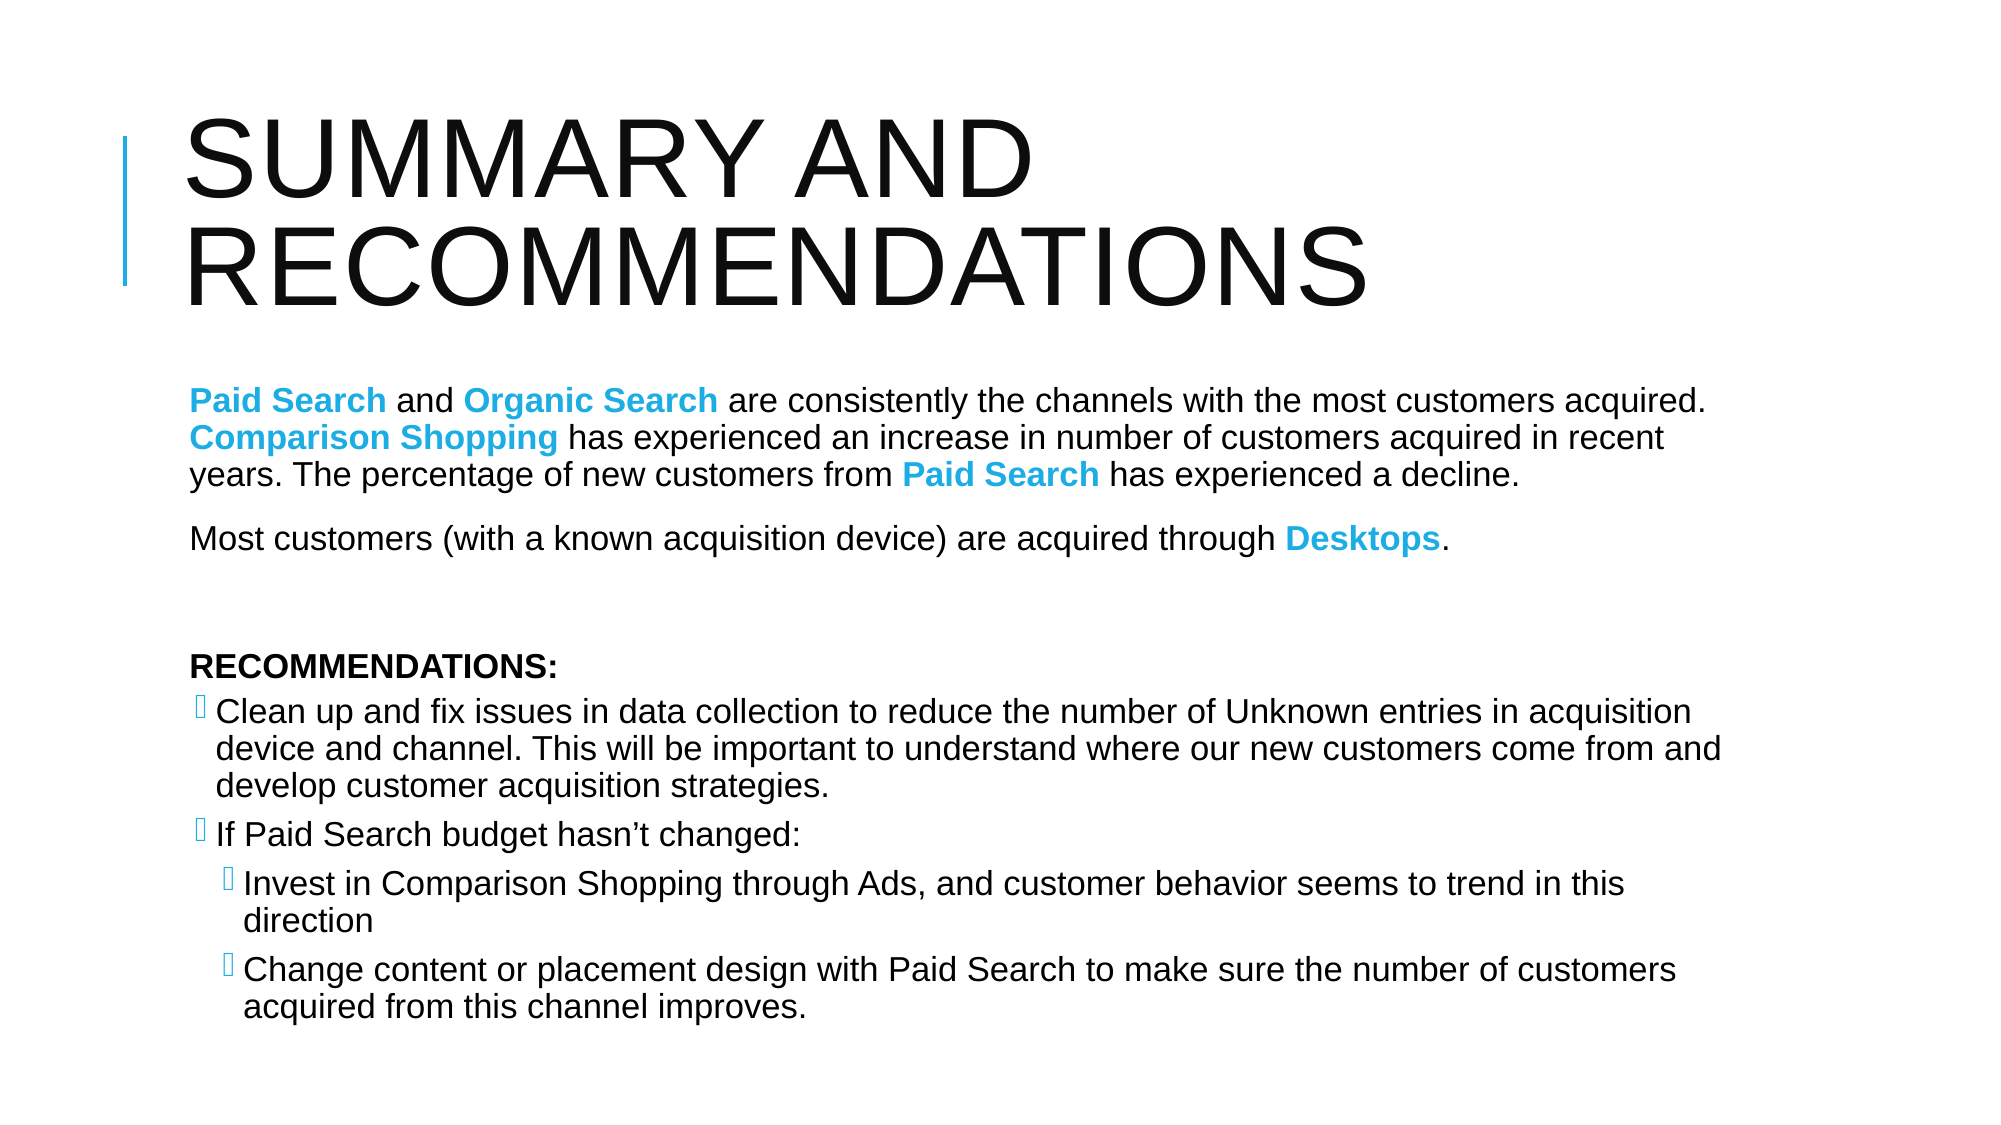

# SUMMARY AND RECOMMENDATIONS
Paid Search and Organic Search are consistently the channels with the most customers acquired.  Comparison Shopping has experienced an increase in number of customers acquired in recent years. The percentage of new customers from Paid Search has experienced a decline.
Most customers (with a known acquisition device) are acquired through Desktops.

RECOMMENDATIONS:
Clean up and fix issues in data collection to reduce the number of Unknown entries in acquisition device and channel. This will be important to understand where our new customers come from and develop customer acquisition strategies.
If Paid Search budget hasn’t changed:
Invest in Comparison Shopping through Ads, and customer behavior seems to trend in this direction
Change content or placement design with Paid Search to make sure the number of customers acquired from this channel improves.